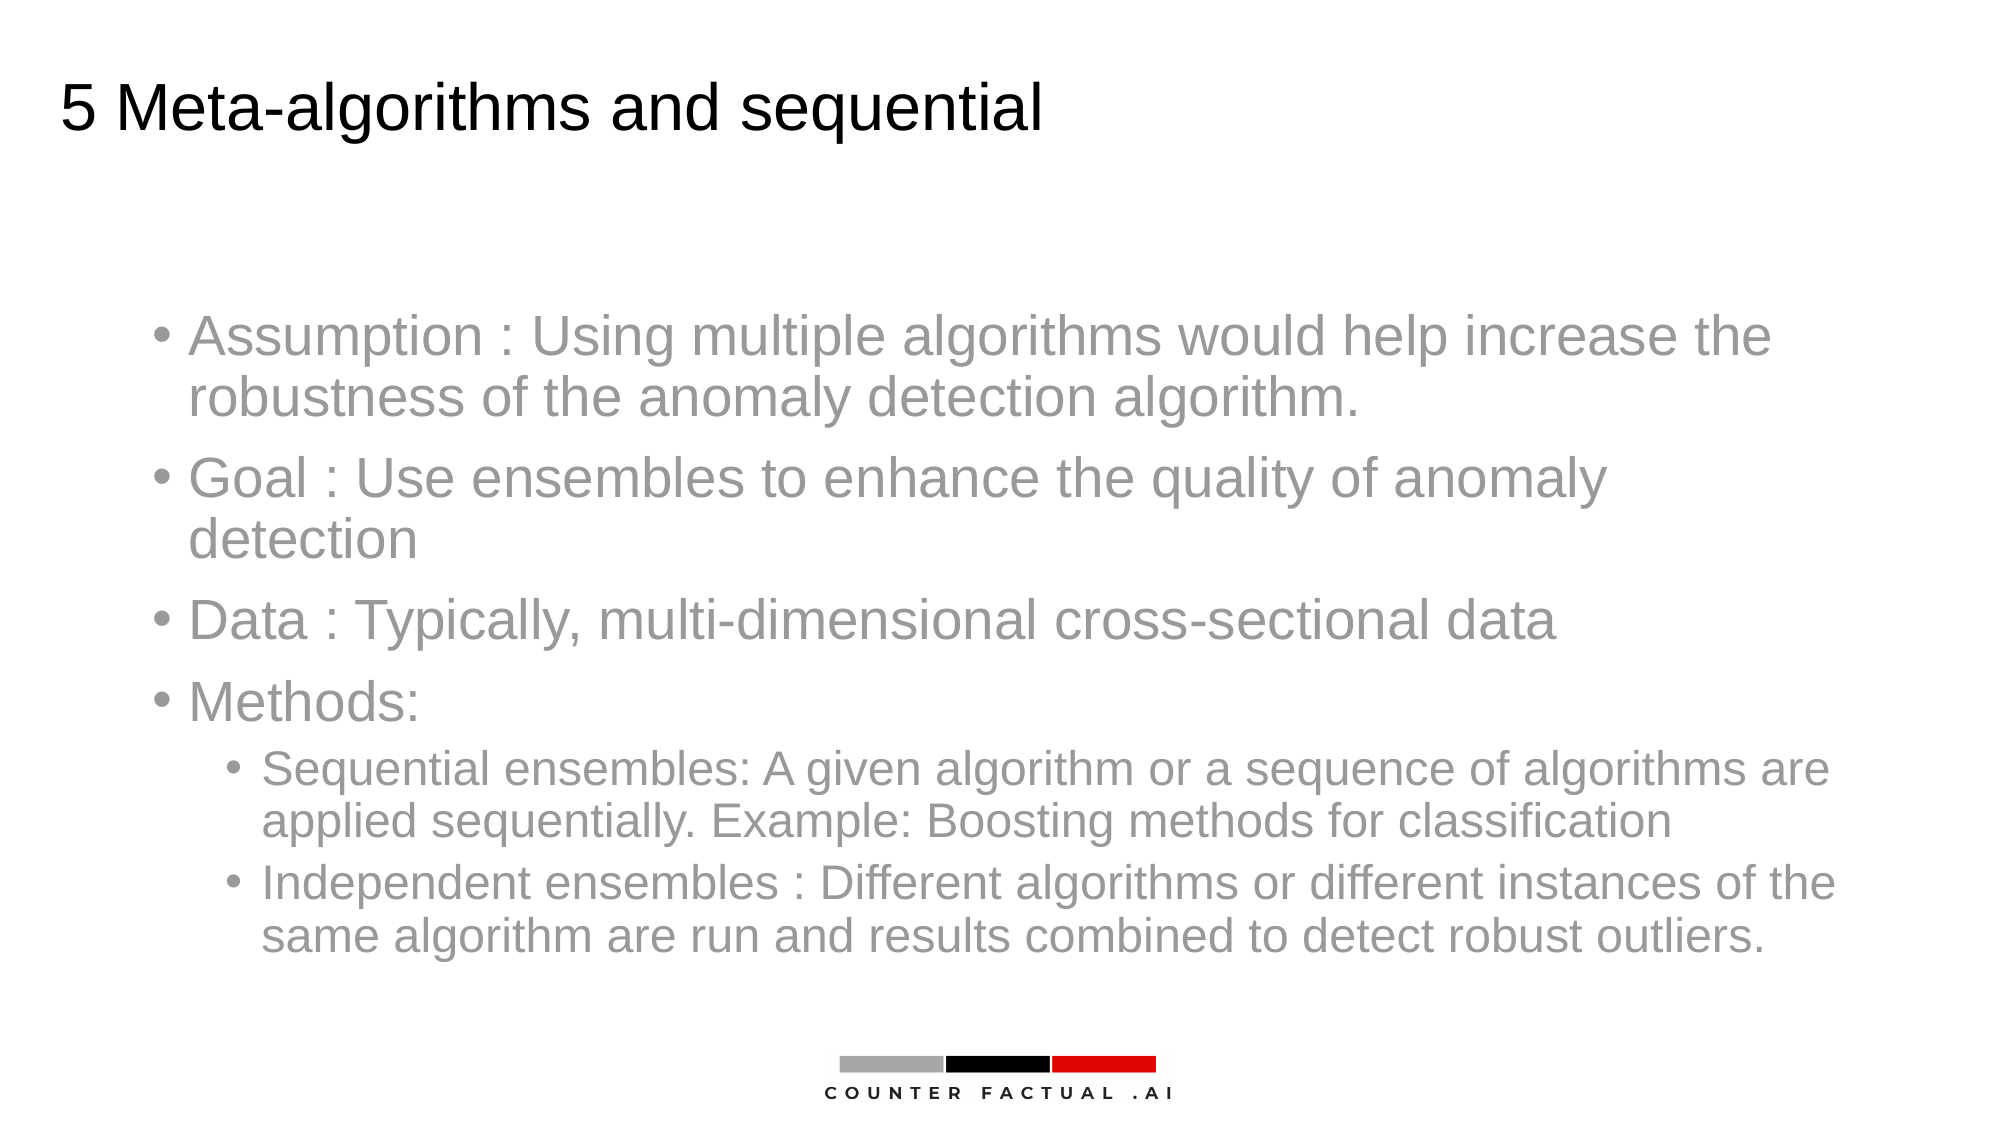

# 5 Meta-algorithms and sequential
Assumption : Using multiple algorithms would help increase the robustness of the anomaly detection algorithm.
Goal : Use ensembles to enhance the quality of anomaly detection
Data : Typically, multi-dimensional cross-sectional data
Methods:
Sequential ensembles: A given algorithm or a sequence of algorithms are applied sequentially. Example: Boosting methods for classification
Independent ensembles : Different algorithms or different instances of the same algorithm are run and results combined to detect robust outliers.